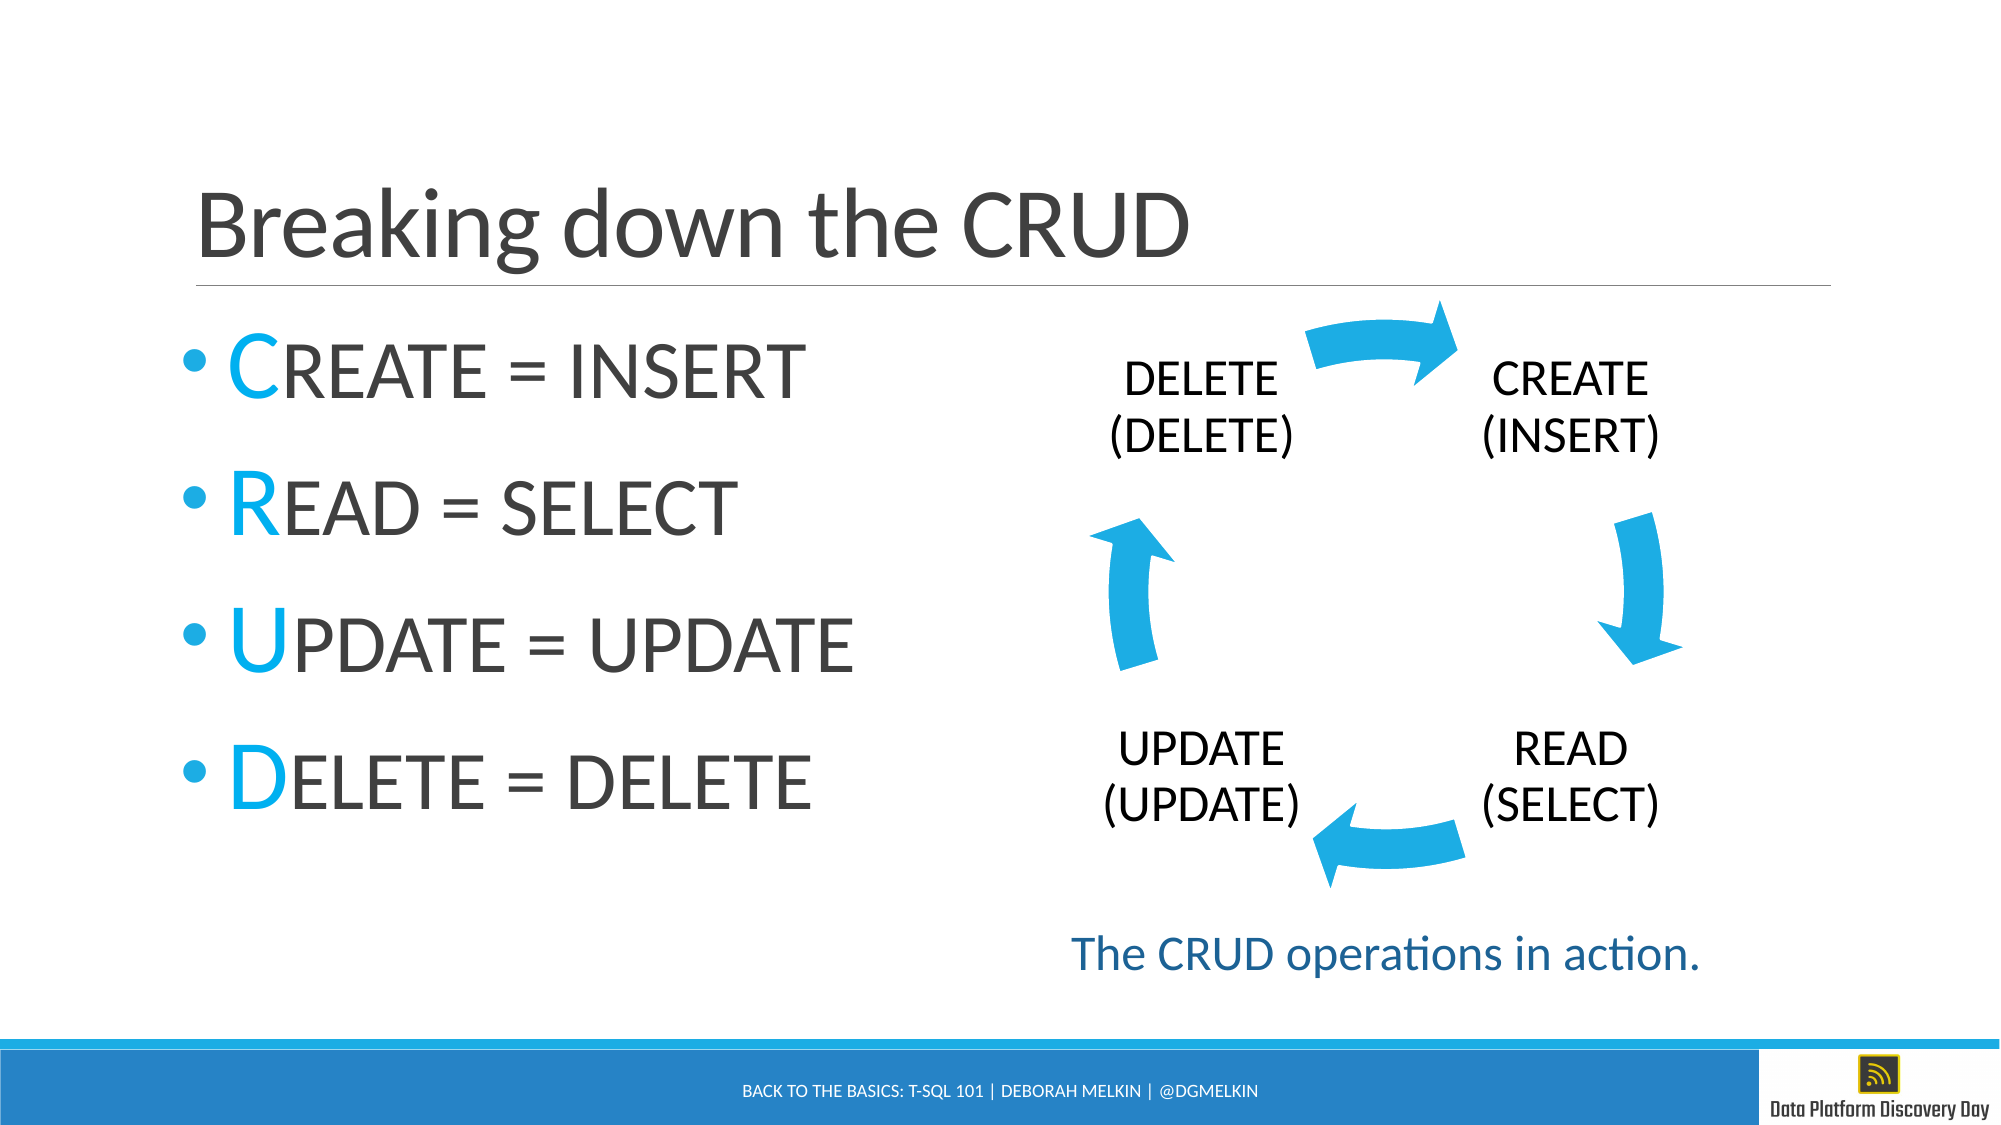

# Breaking down the CRUD
CREATE (INSERT)
READ (SELECT)
UPDATE (UPDATE)
DELETE (DELETE)
 CREATE = INSERT
 READ = SELECT
 UPDATE = UPDATE
 DELETE = DELETE
The CRUD operations in action.
Back to the Basics: T-SQL 101 | Deborah Melkin | @dgmelkin